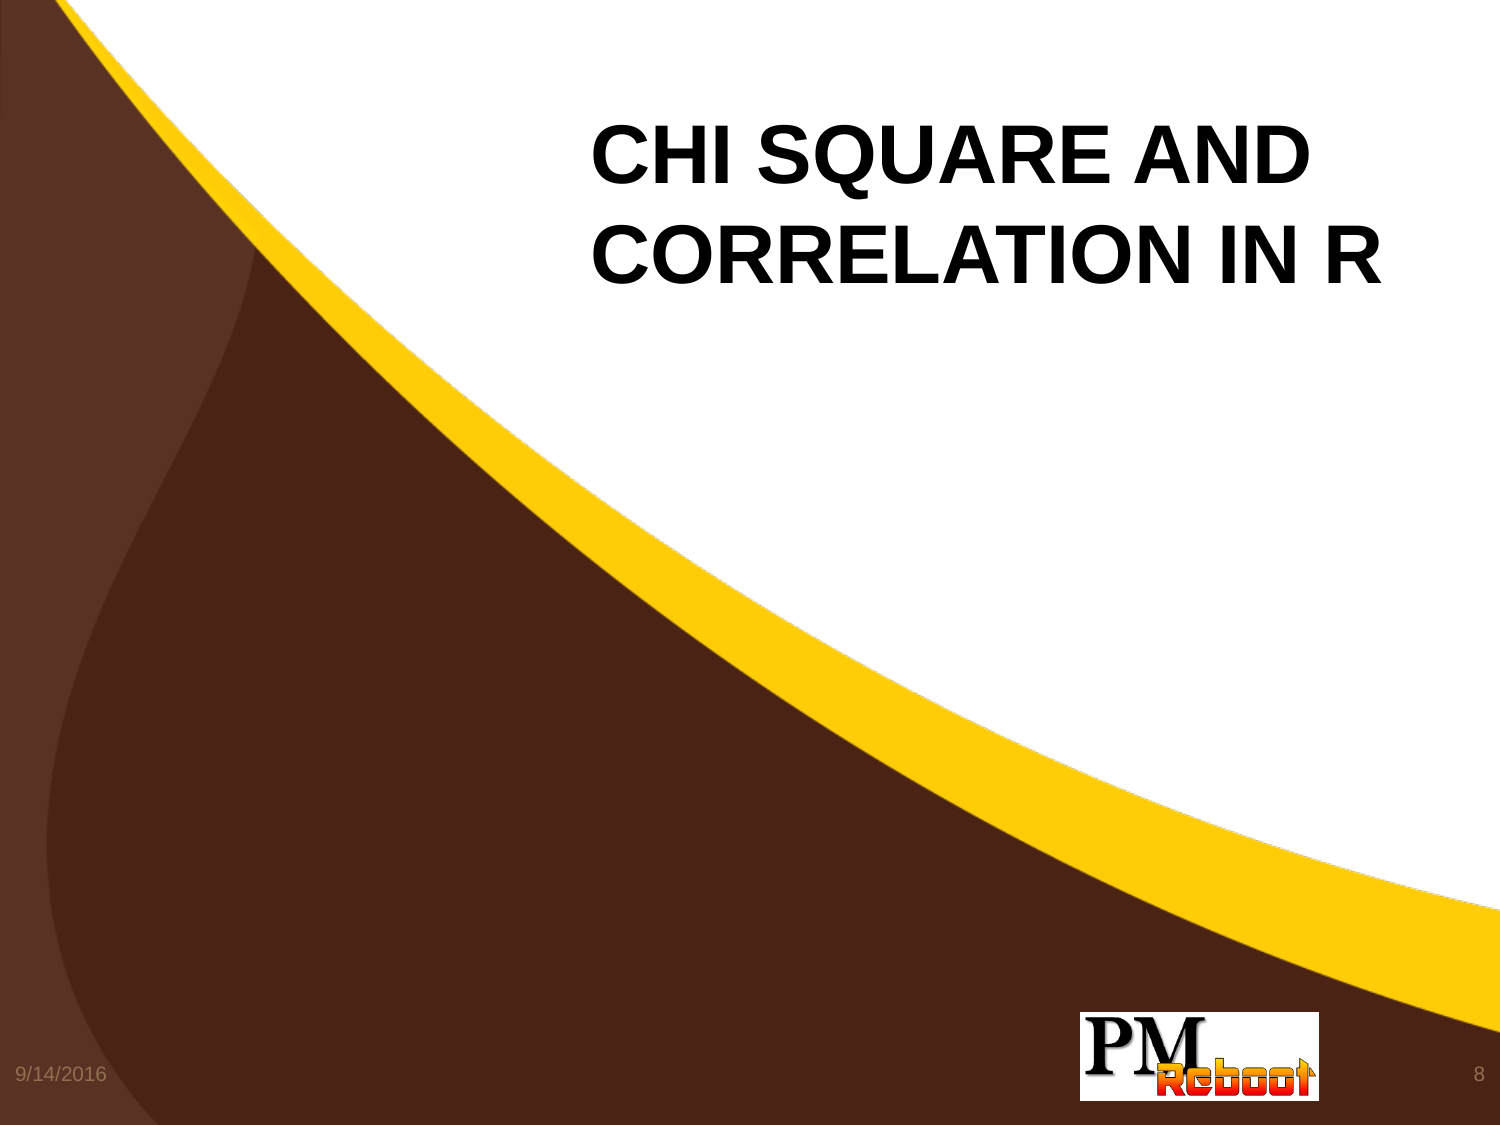

# Chi square and correlation in R

9/14/2016
8